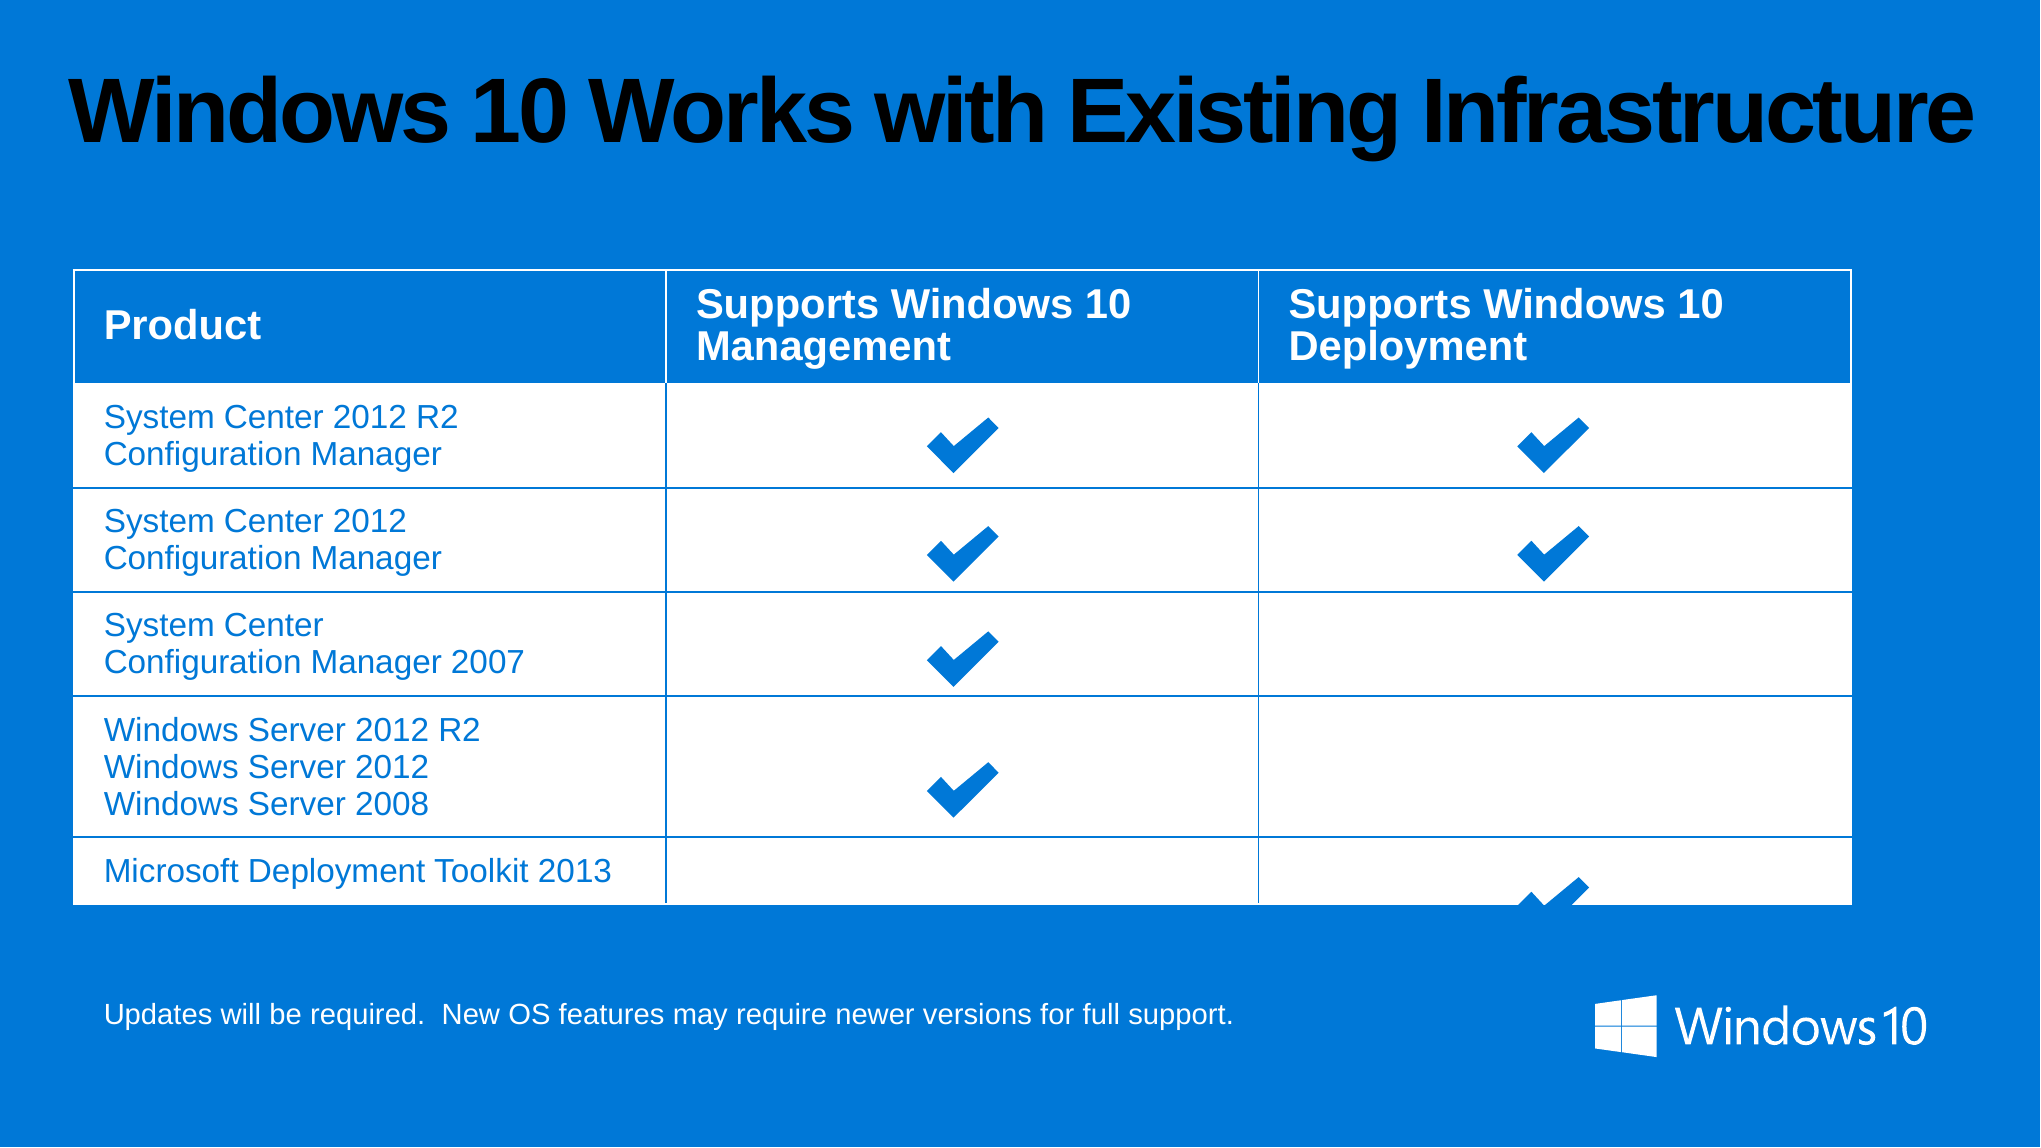

# Windows 10 Works with Existing Infrastructure
| Product | Supports Windows 10 Management | Supports Windows 10 Deployment |
| --- | --- | --- |
| System Center 2012 R2 Configuration Manager |  |  |
| System Center 2012 Configuration Manager |  |  |
| System Center Configuration Manager 2007 |  |  |
| Windows Server 2012 R2 Windows Server 2012 Windows Server 2008 |  |  |
| Microsoft Deployment Toolkit 2013 |  |  |

Updates will be required.  New OS features may require newer versions for full support.